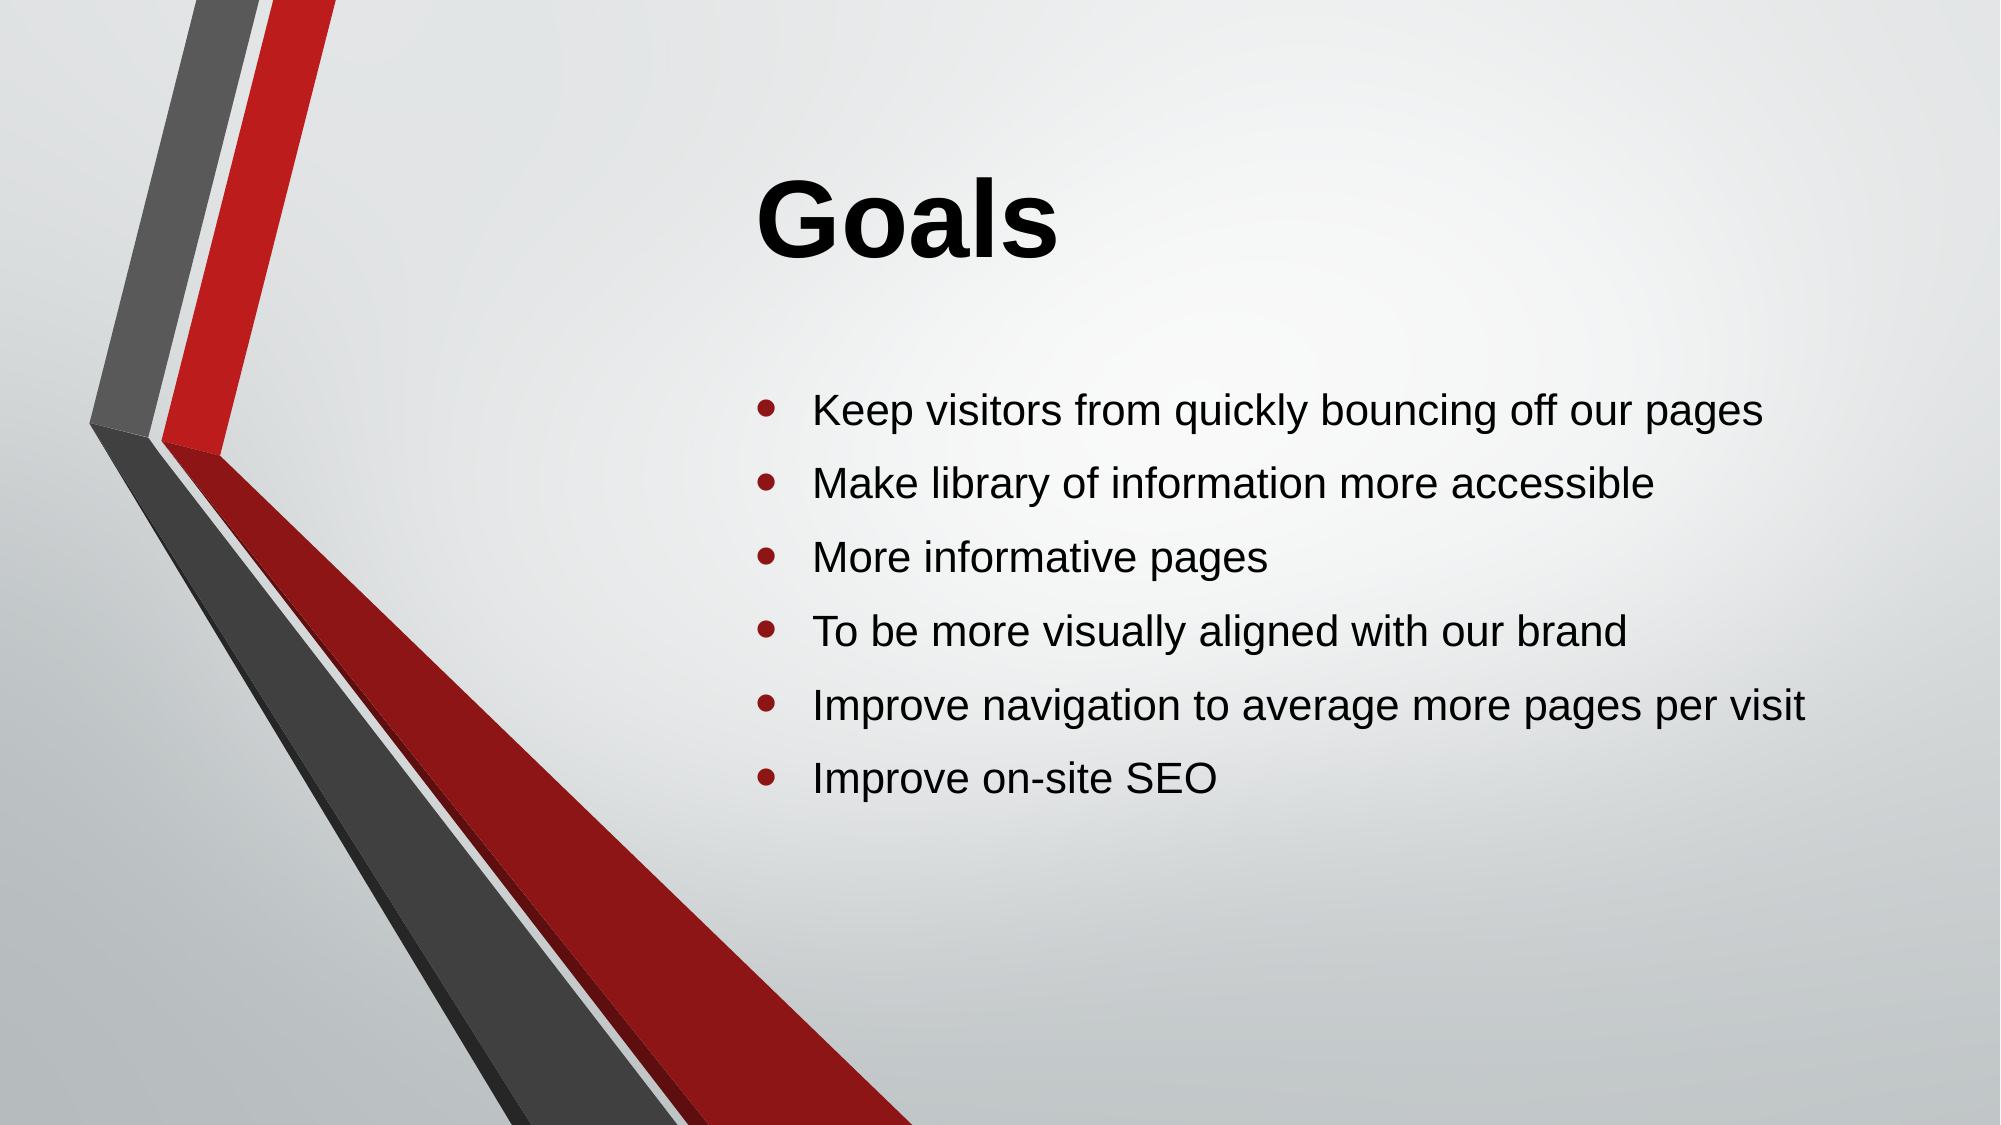

Goals
Keep visitors from quickly bouncing off our pages
Make library of information more accessible
More informative pages
To be more visually aligned with our brand
Improve navigation to average more pages per visit
Improve on-site SEO